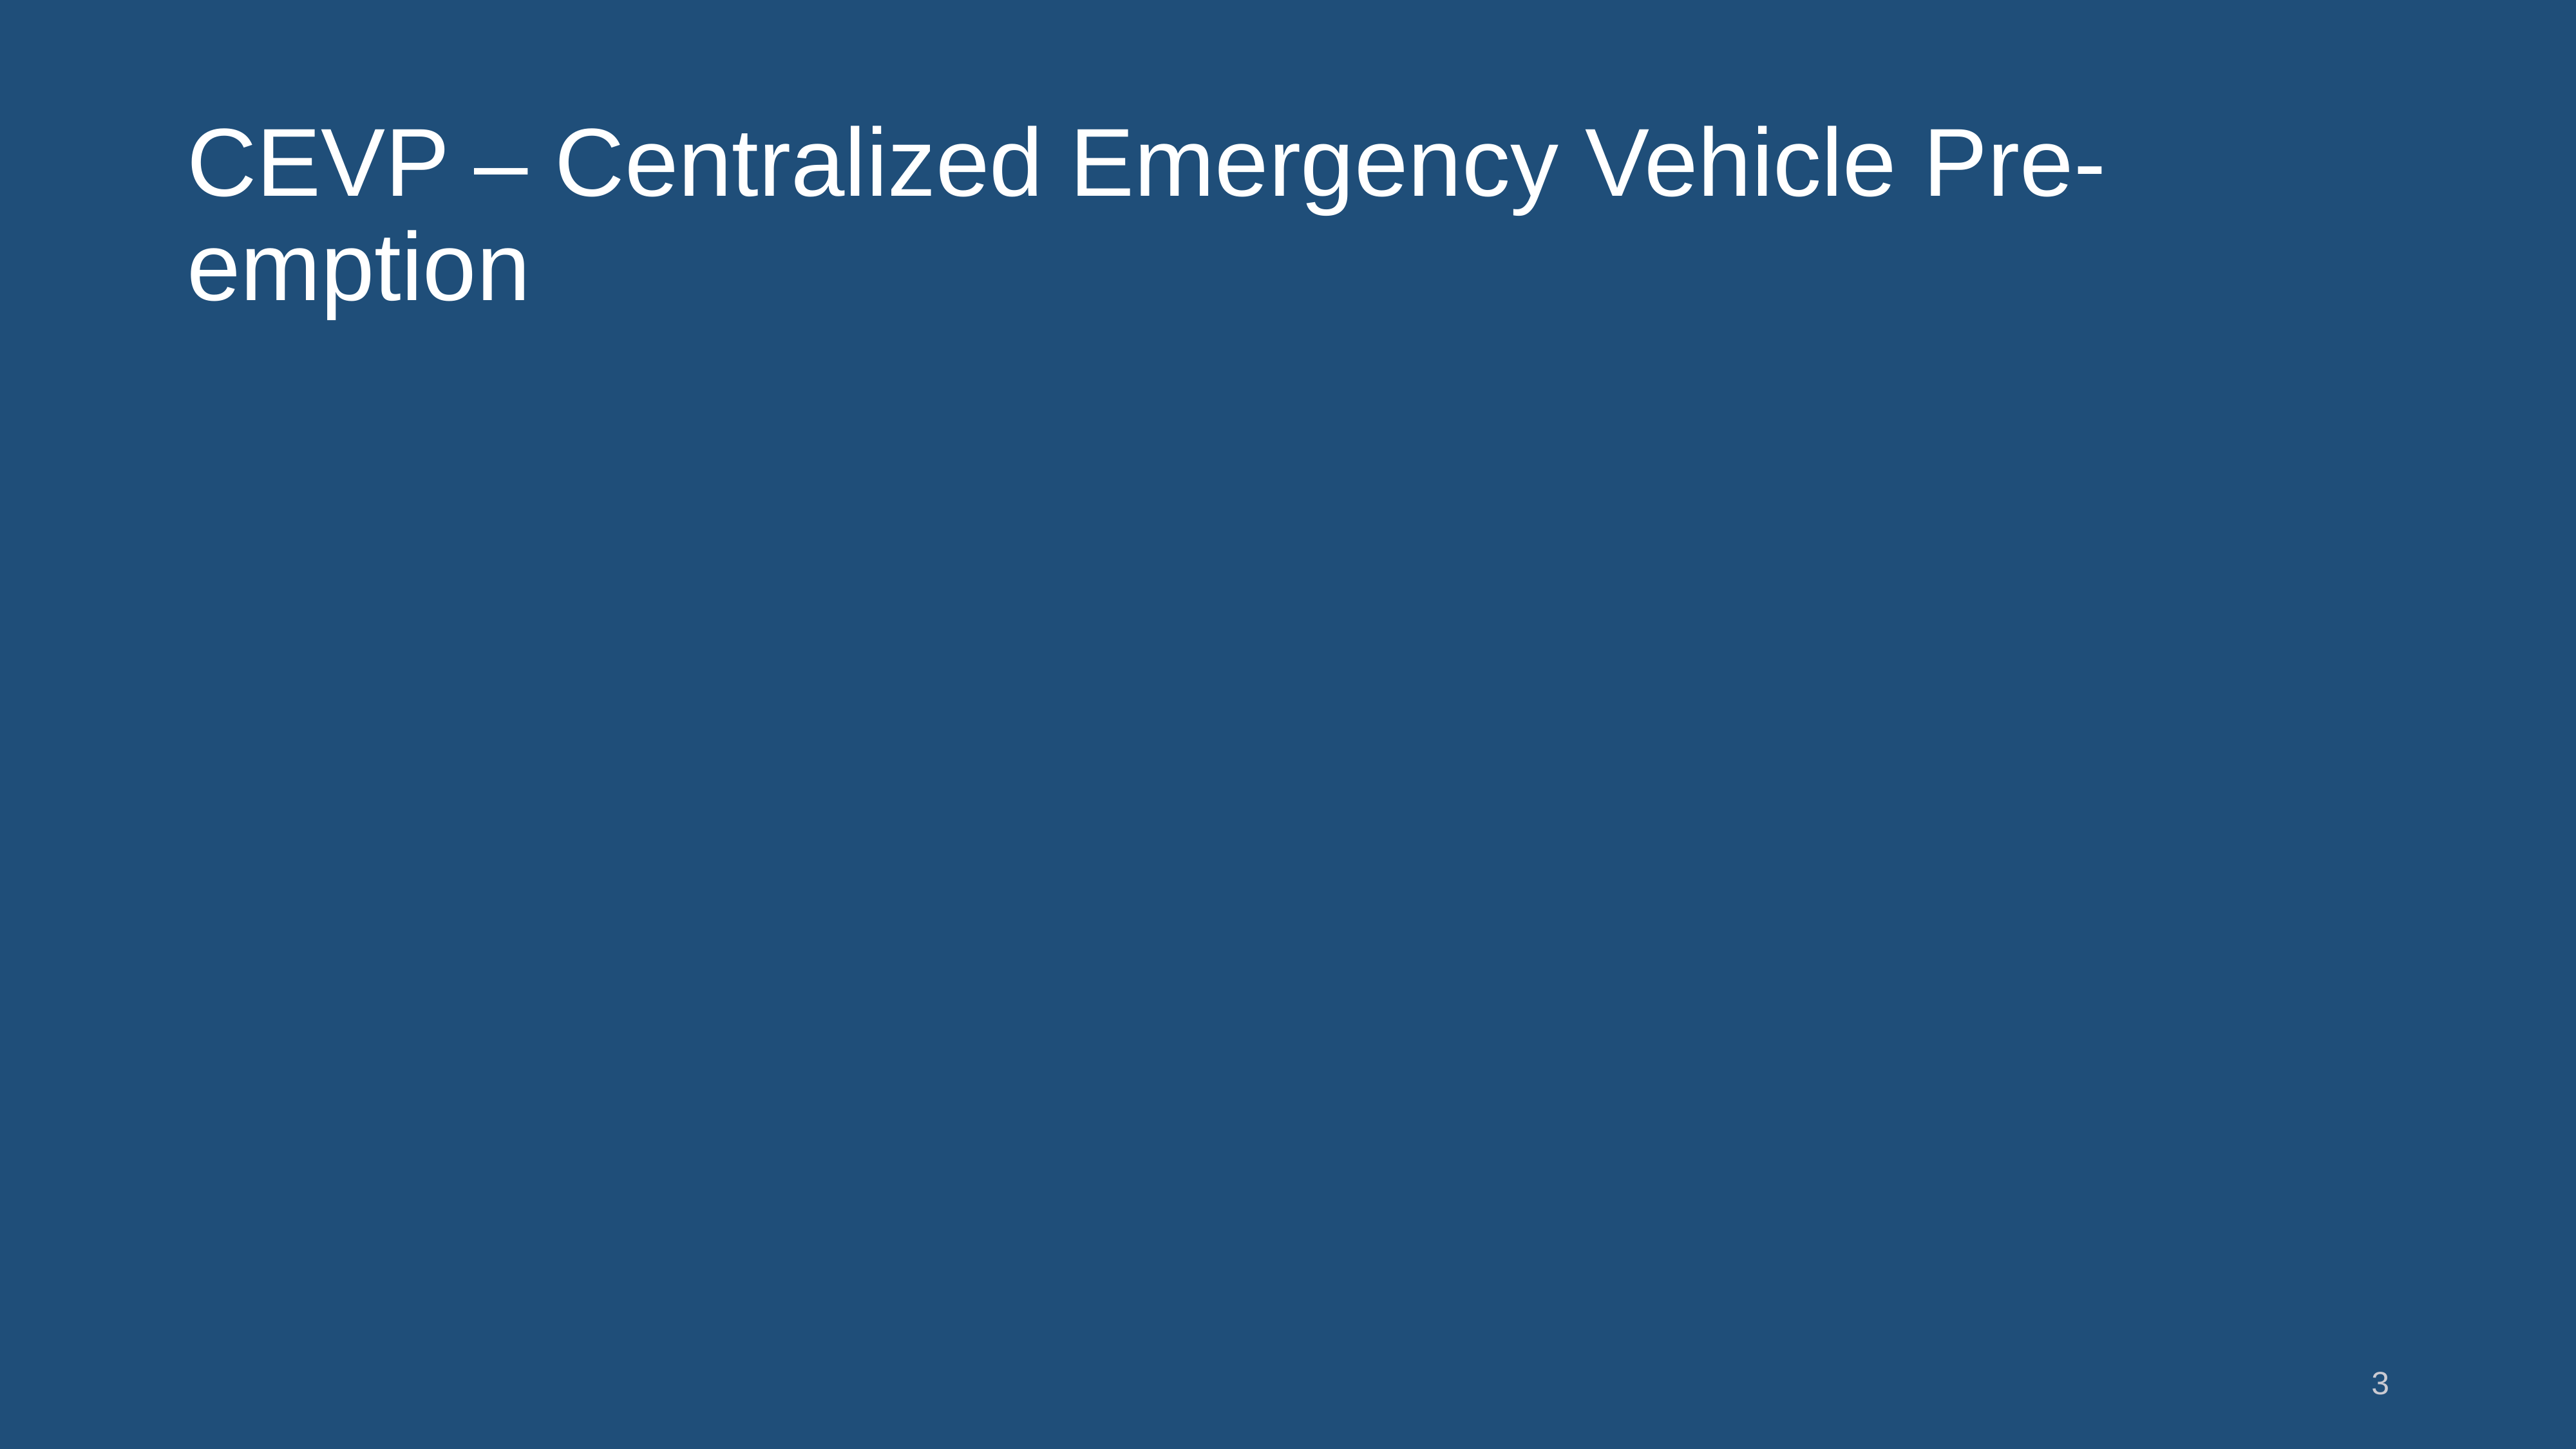

# CEVP – Centralized Emergency Vehicle Pre-emption
3